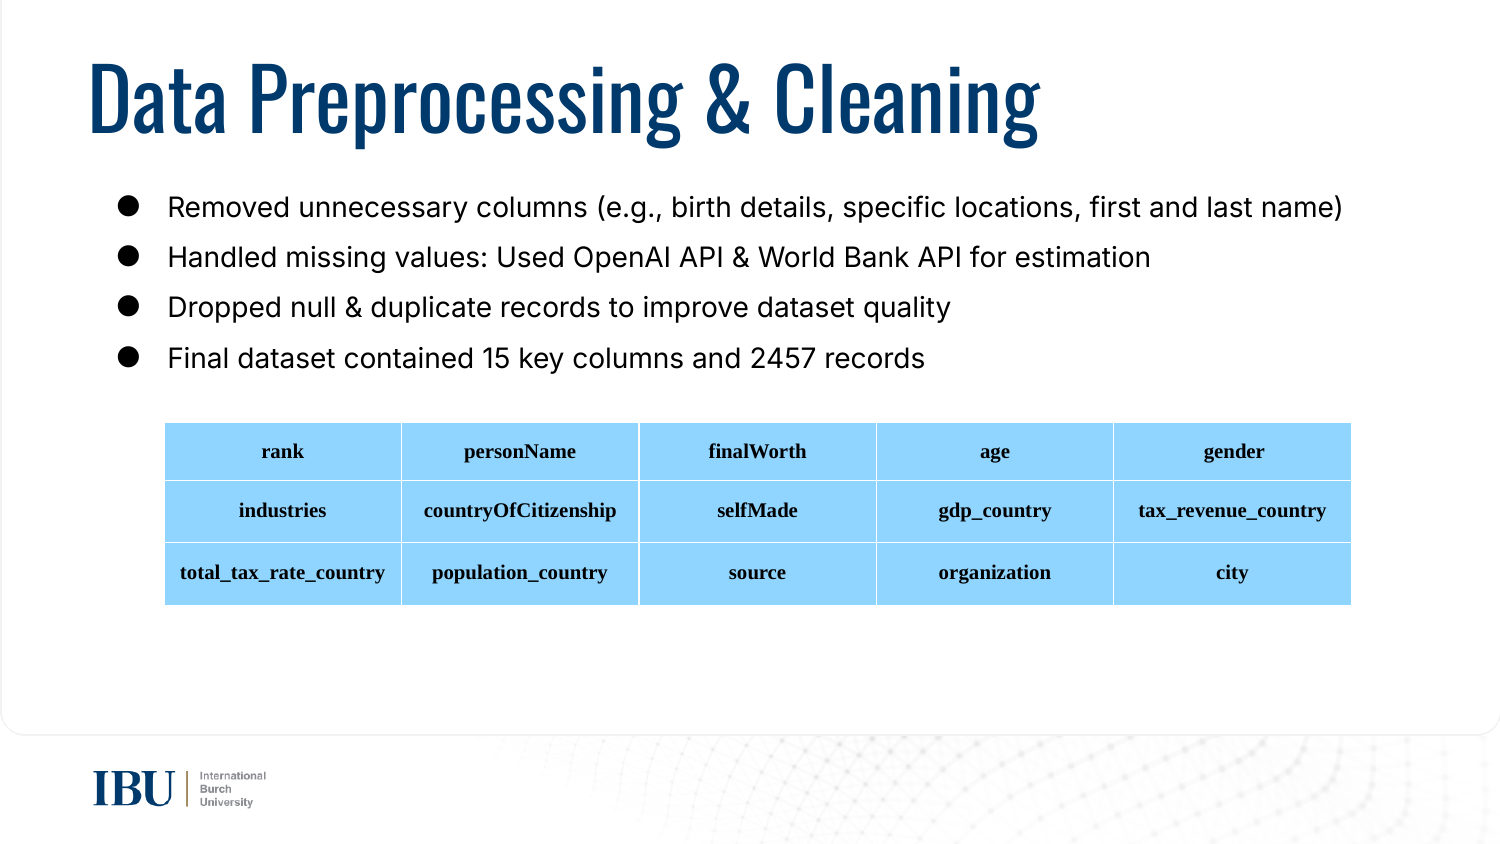

# Data Preprocessing & Cleaning
Removed unnecessary columns (e.g., birth details, specific locations, first and last name)
Handled missing values: Used OpenAI API & World Bank API for estimation
Dropped null & duplicate records to improve dataset quality
Final dataset contained 15 key columns and 2457 records

| rank | personName | finalWorth | age | gender |
| --- | --- | --- | --- | --- |
| industries | countryOfCitizenship | selfMade | gdp\_country | tax\_revenue\_country |
| total\_tax\_rate\_country | population\_country | source | organization | city |